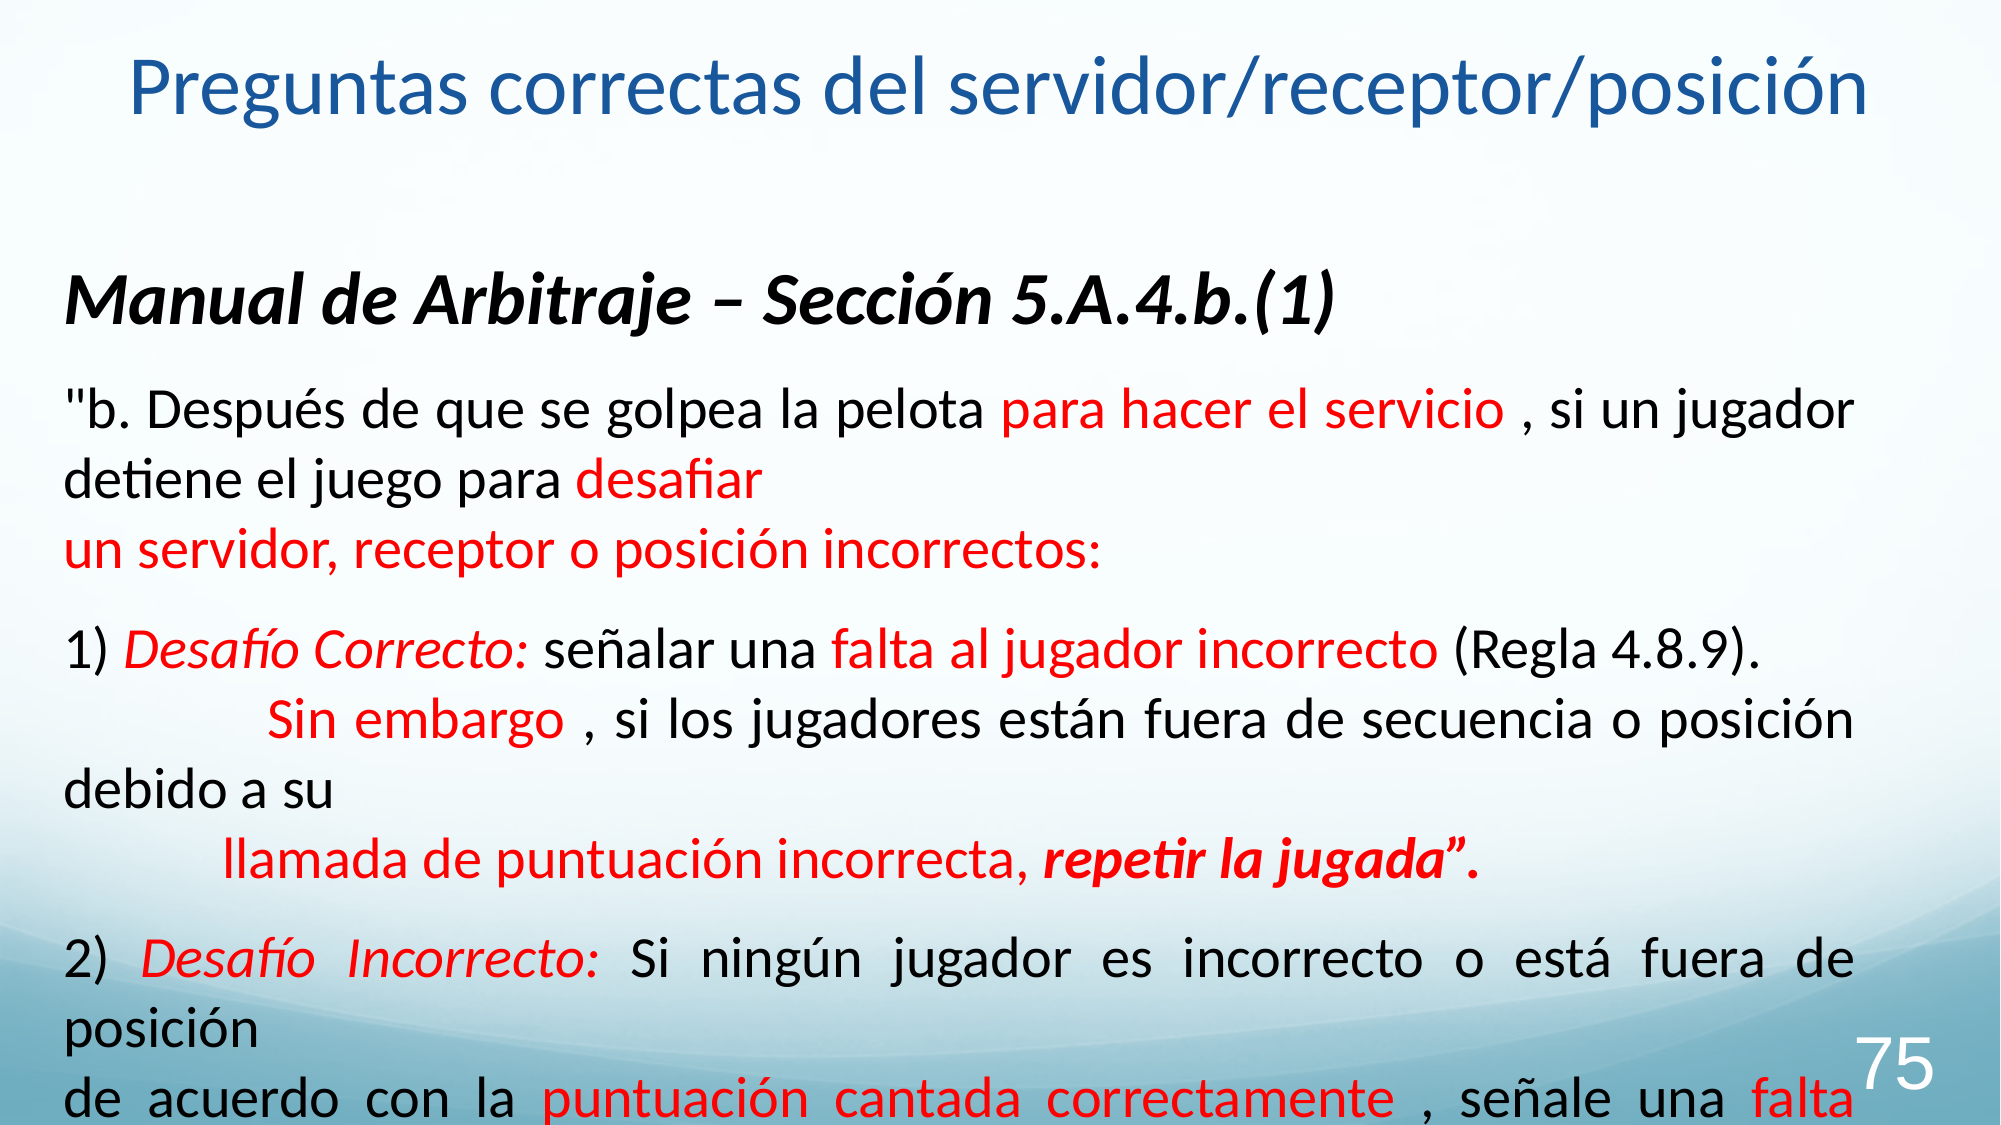

# Preguntas correctas del servidor/receptor/posición
Manual de Arbitraje – Sección 5.A.4.b.(1)

"b. Después de que se golpea la pelota para hacer el servicio , si un jugador detiene el juego para desafiar
un servidor, receptor o posición incorrectos:

1) Desafío Correcto: señalar una falta al jugador incorrecto (Regla 4.8.9).
            Sin embargo , si los jugadores están fuera de secuencia o posición debido a su
            llamada de puntuación incorrecta, repetir la jugada”.

2) Desafío Incorrecto: Si ningún jugador es incorrecto o está fuera de posición
de acuerdo con la puntuación cantada correctamente , señale una falta contra el jugador
quién detuvo el juego (Regla 7.1)

75